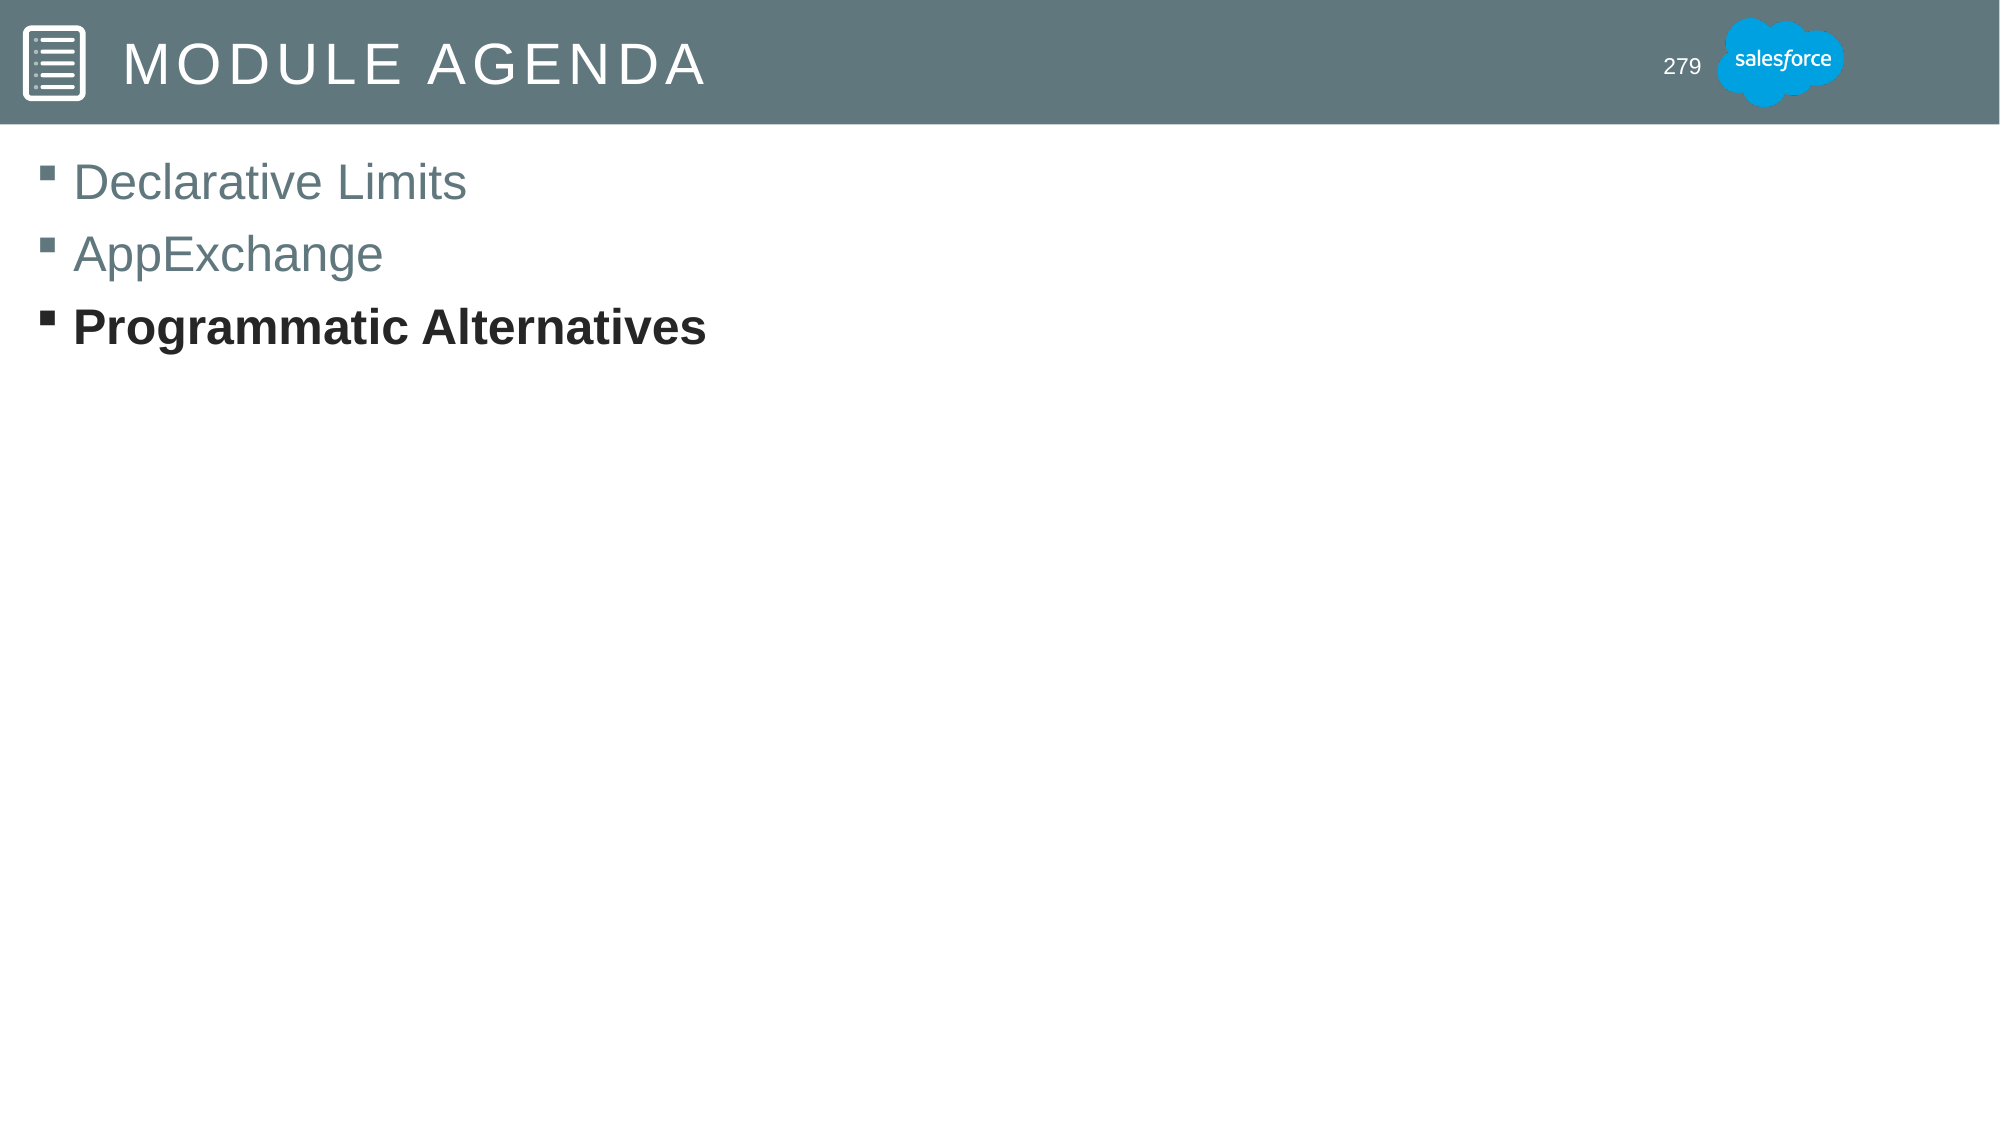

# Module Agenda
279
Declarative Limits
AppExchange
Programmatic Alternatives